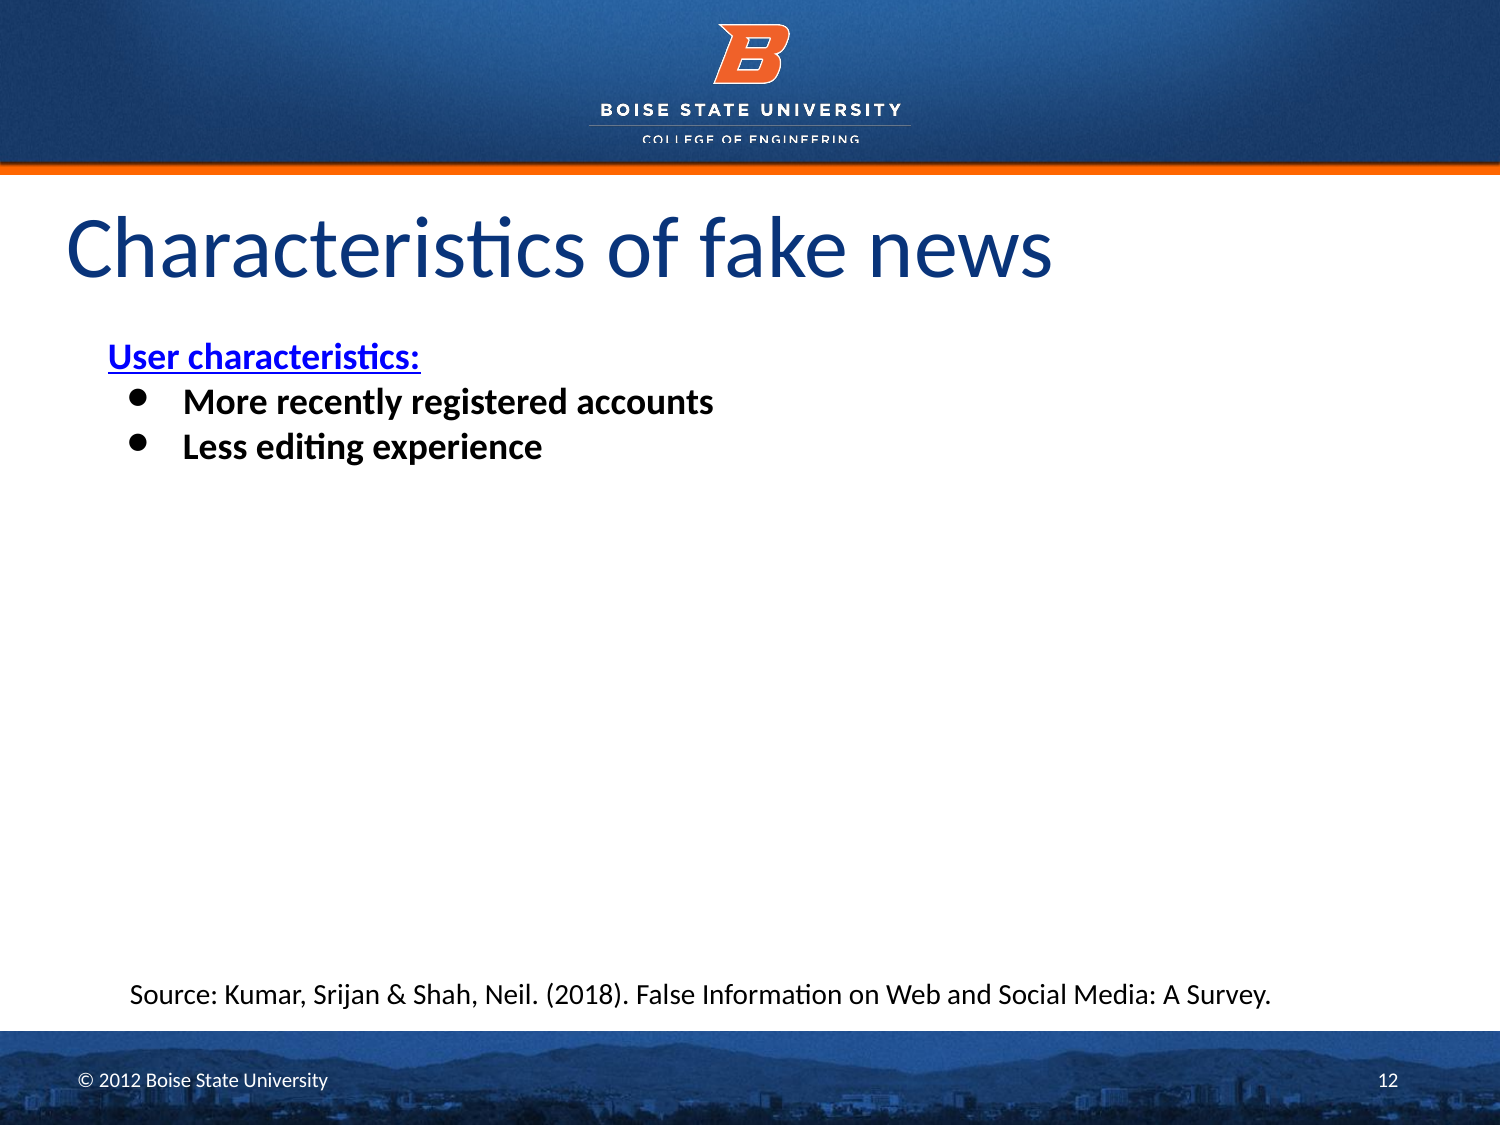

# Characteristics of fake news
User characteristics:
More recently registered accounts
Less editing experience
Source: Kumar, Srijan & Shah, Neil. (2018). False Information on Web and Social Media: A Survey.